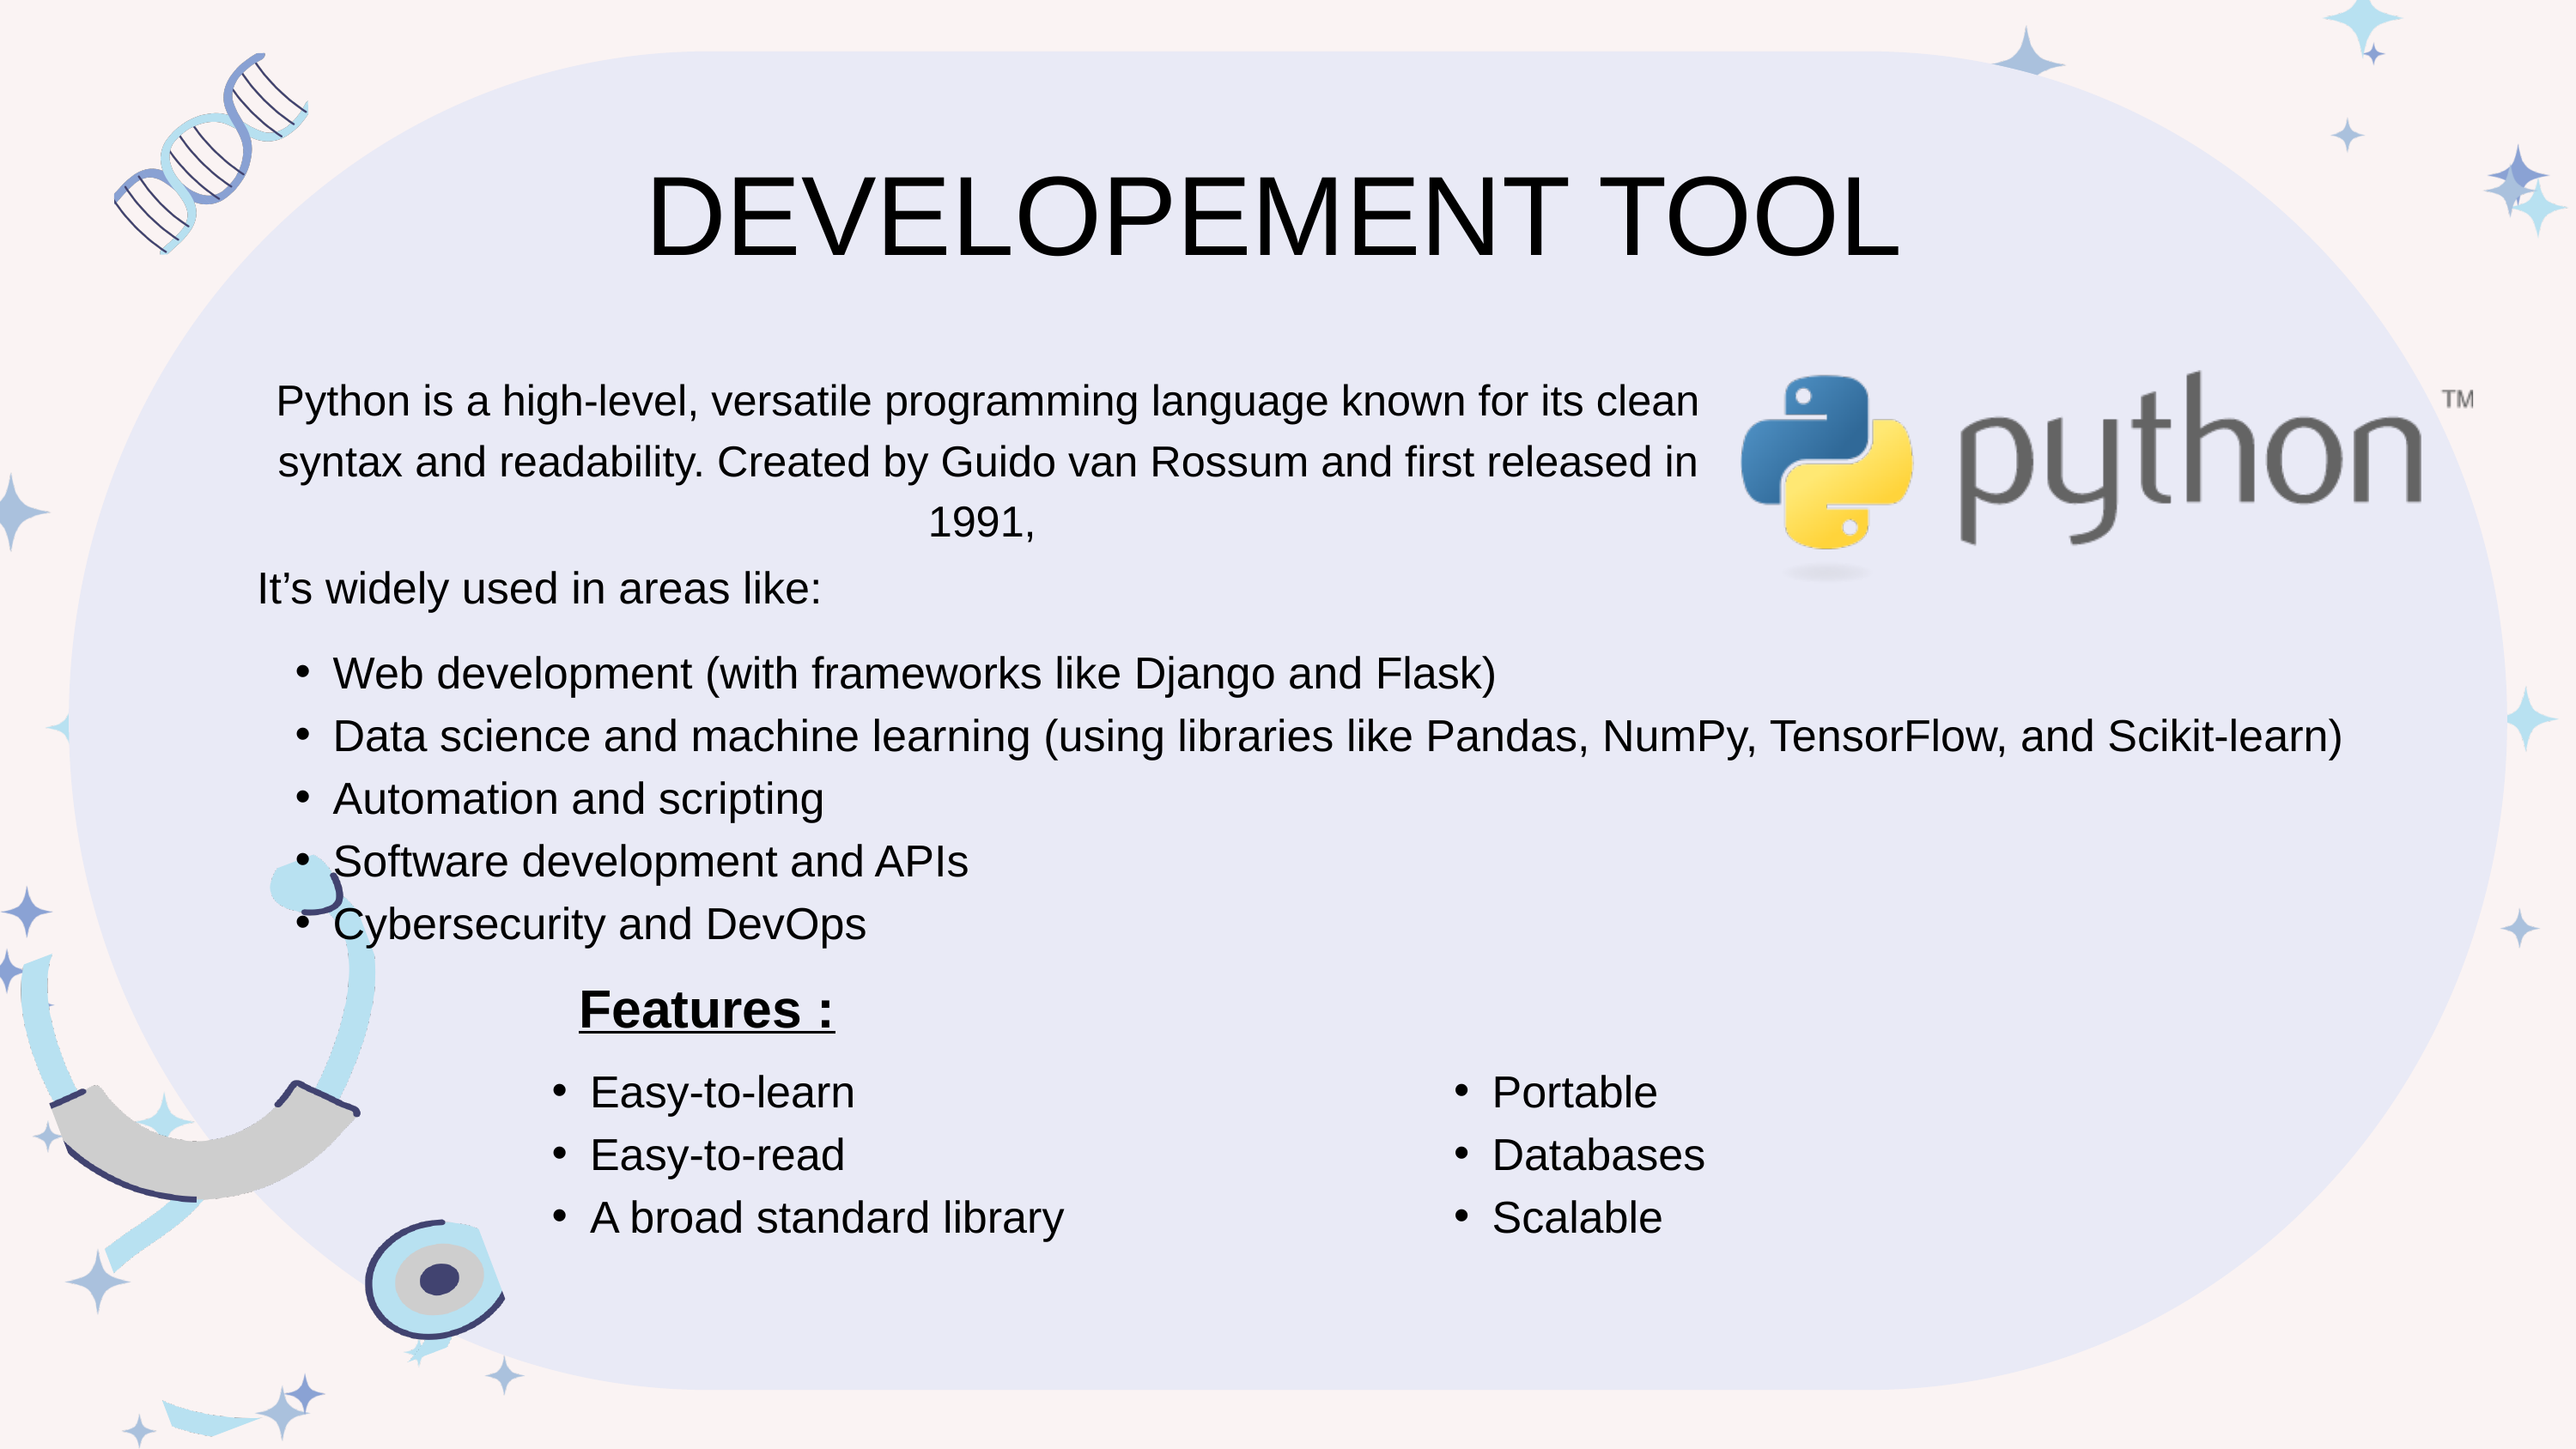

DEVELOPEMENT TOOL

Python is a high-level, versatile programming language known for its clean syntax and readability. Created by Guido van Rossum and first released in 1991,

It’s widely used in areas like:

Web development (with frameworks like Django and Flask)
Data science and machine learning (using libraries like Pandas, NumPy, TensorFlow, and Scikit-learn)
Automation and scripting
Software development and APIs
Cybersecurity and DevOps

Features :
Easy-to-learn
Easy-to-read
A broad standard library
Portable
Databases
Scalable